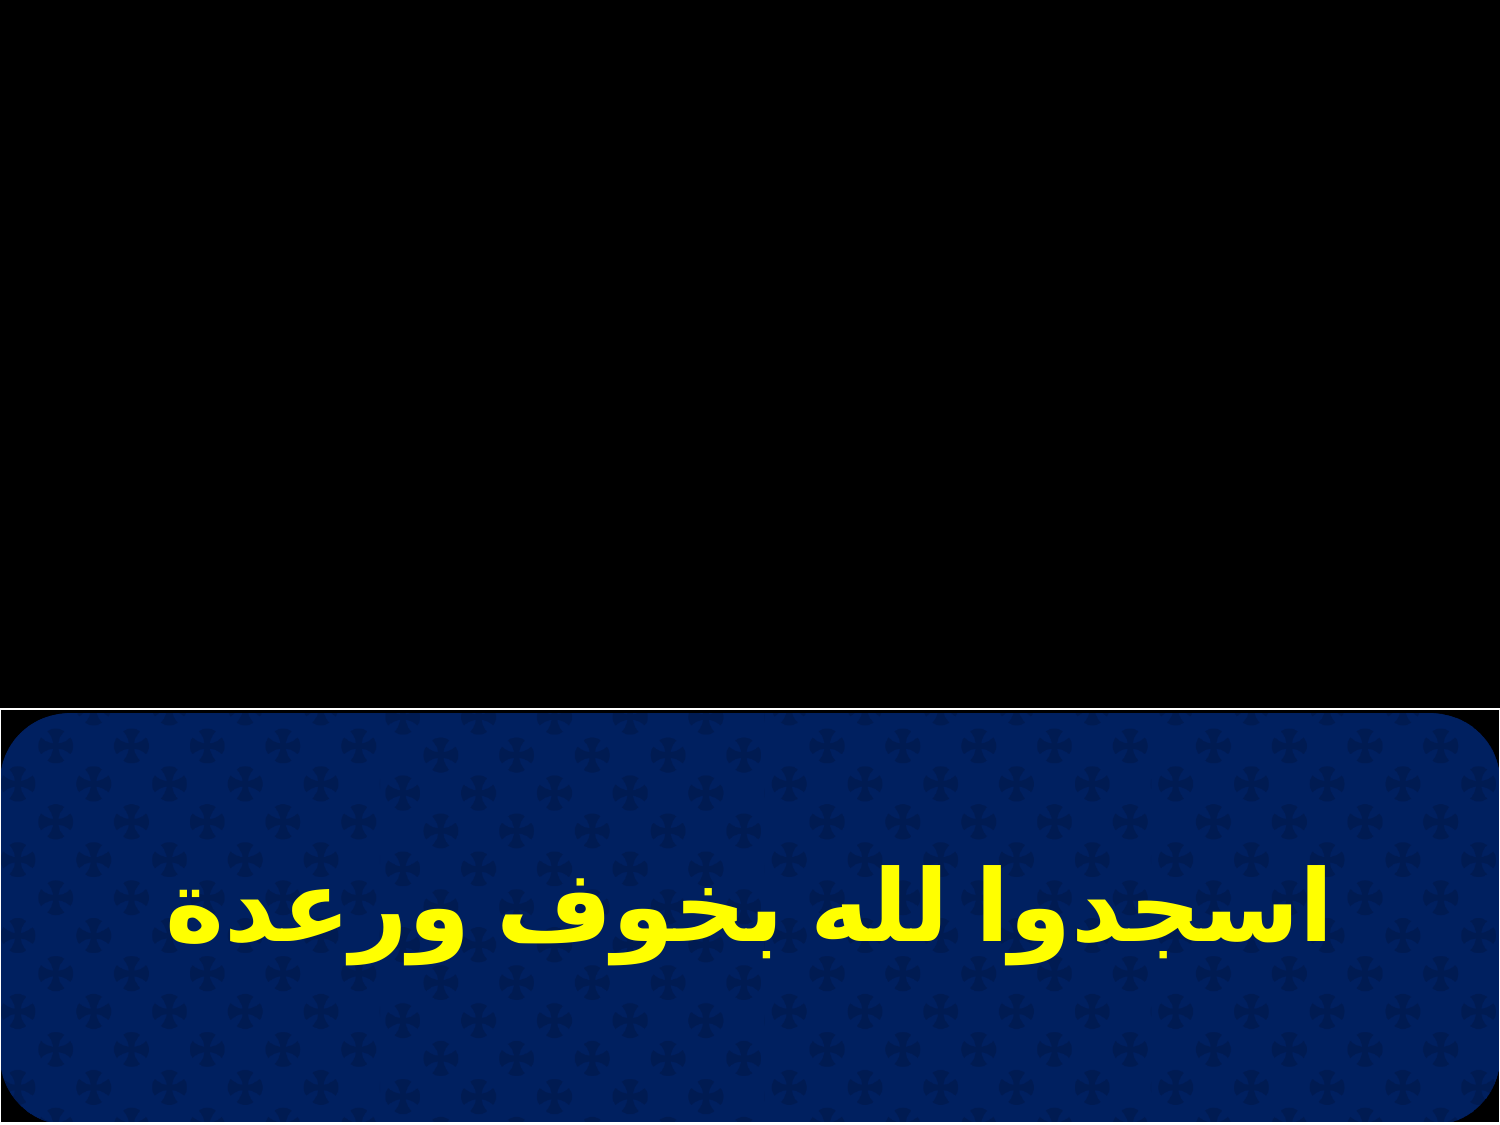

| اسجدوا لله بخوف ورعدة |
| --- |